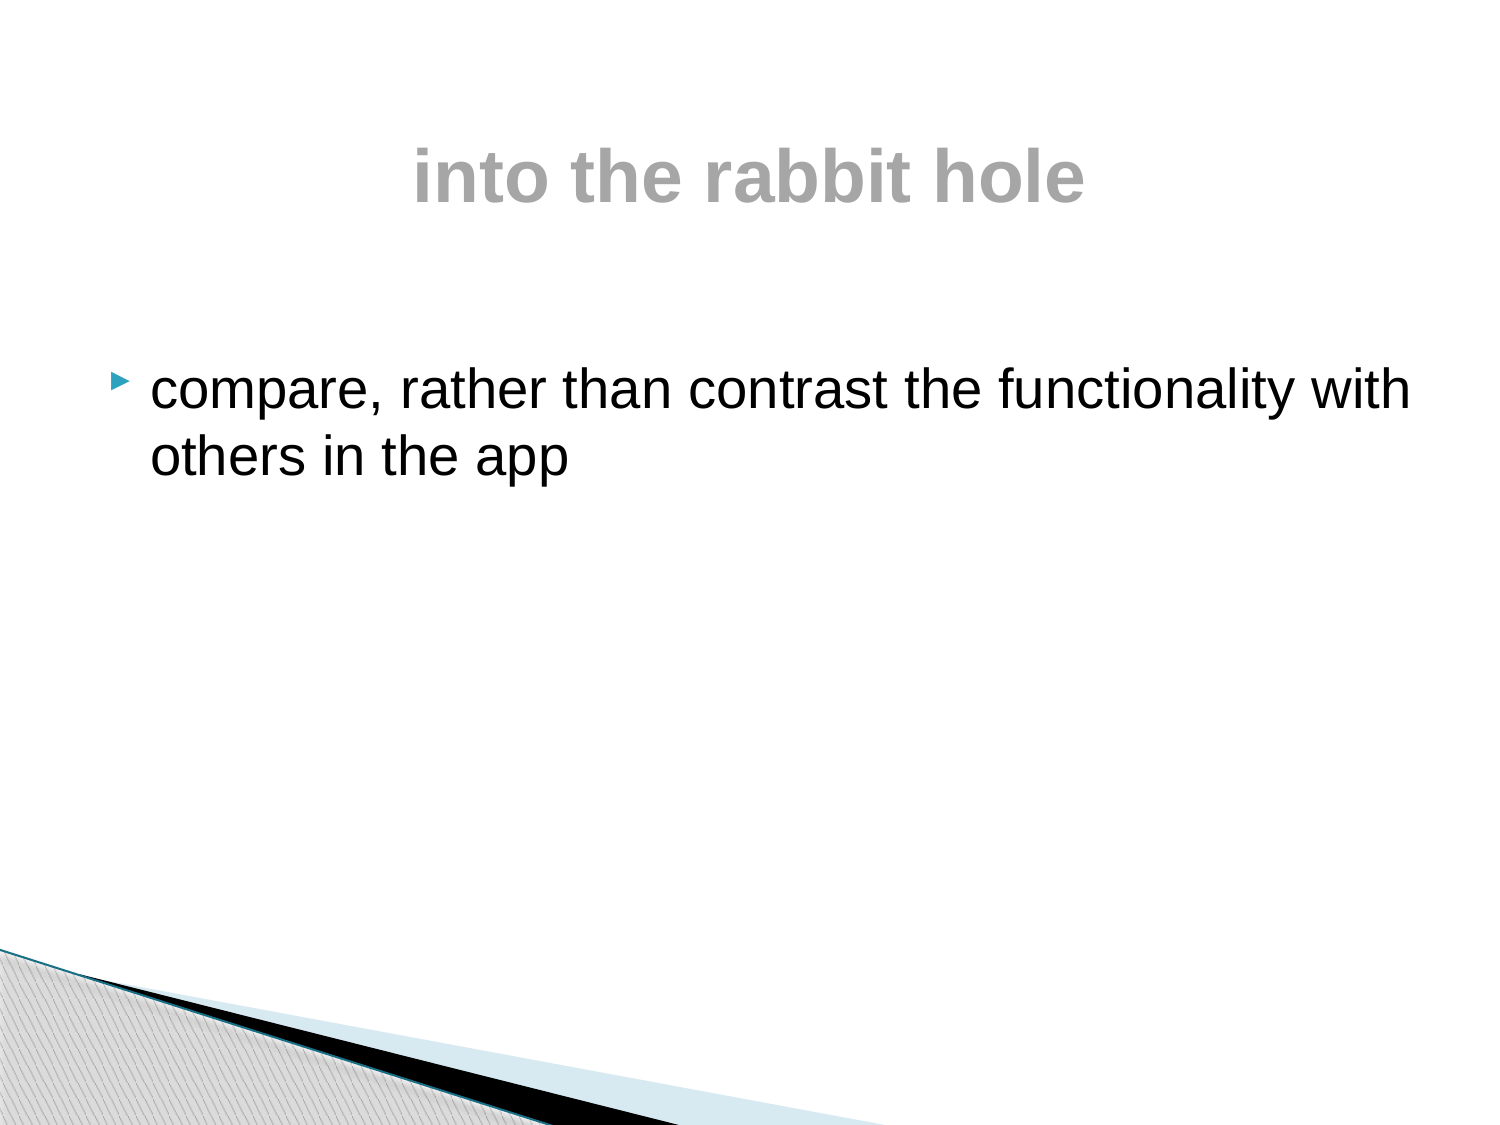

# into the rabbit hole

compare, rather than contrast the functionality with others in the app